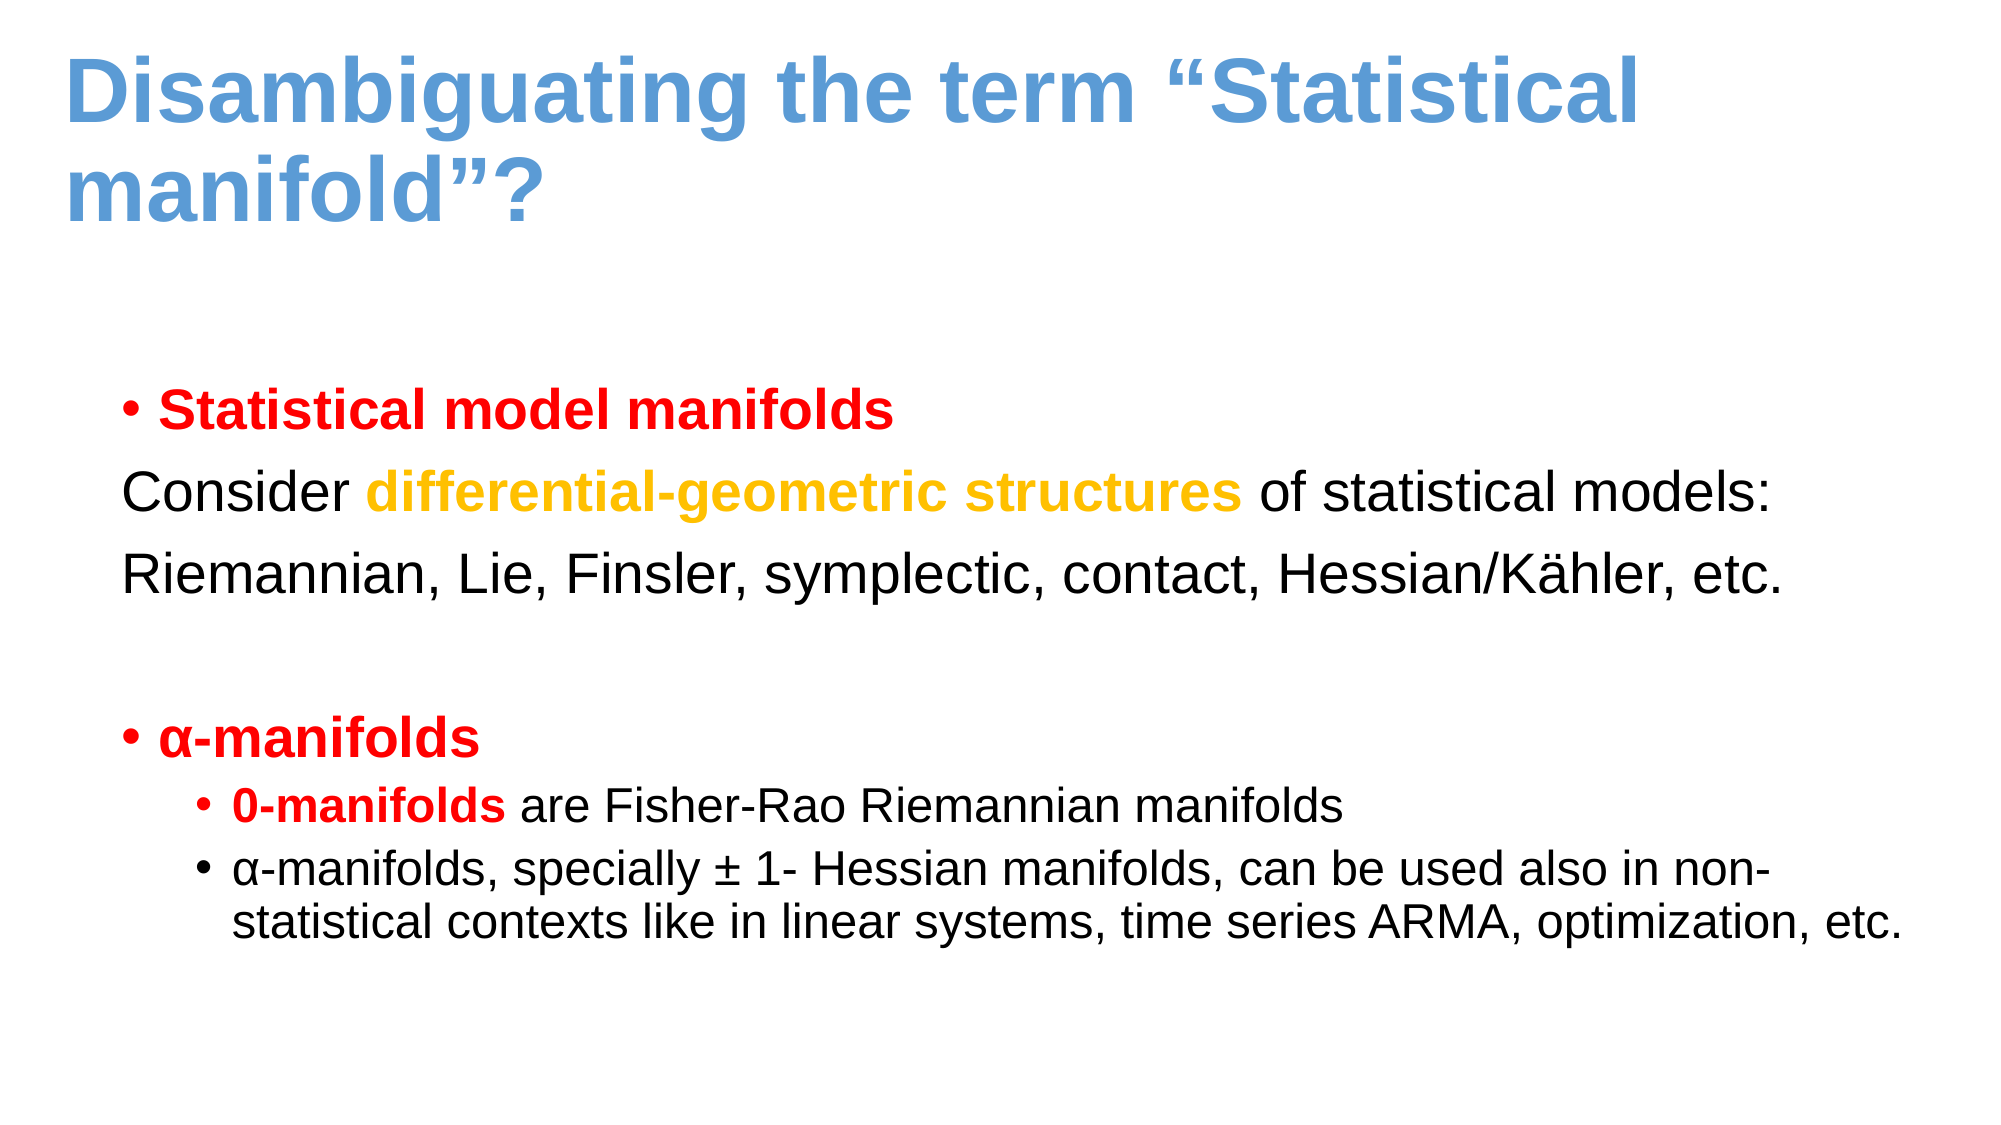

# Disambiguating the term “Statistical manifold”?

Statistical model manifolds
Consider differential-geometric structures of statistical models:
Riemannian, Lie, Finsler, symplectic, contact, Hessian/Kähler, etc.

α-manifolds
0-manifolds are Fisher-Rao Riemannian manifolds
α-manifolds, specially ± 1- Hessian manifolds, can be used also in non-statistical contexts like in linear systems, time series ARMA, optimization, etc.